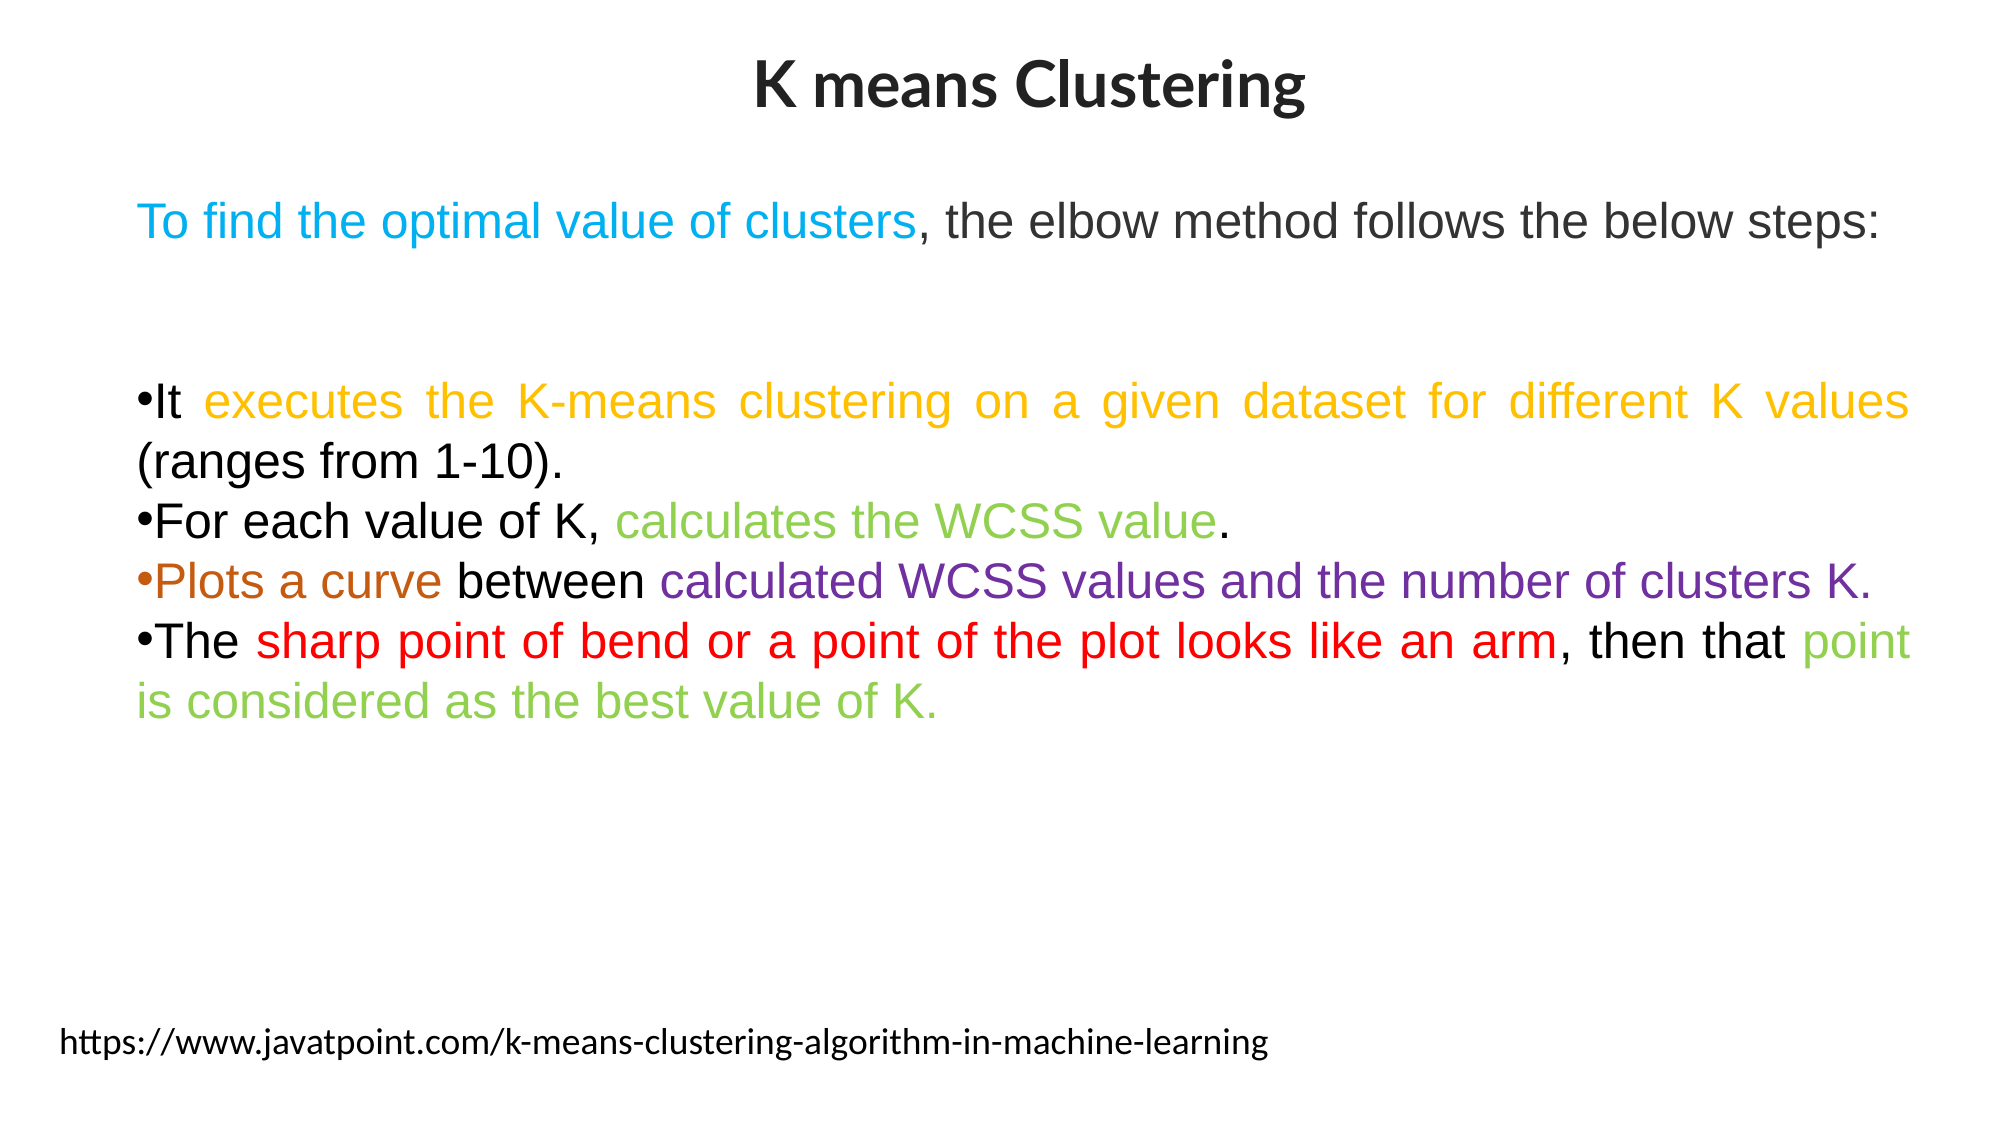

# K means Clustering
To find the optimal value of clusters, the elbow method follows the below steps:

It executes the K-means clustering on a given dataset for different K values (ranges from 1-10).
For each value of K, calculates the WCSS value.
Plots a curve between calculated WCSS values and the number of clusters K.
The sharp point of bend or a point of the plot looks like an arm, then that point is considered as the best value of K.

https://www.javatpoint.com/k-means-clustering-algorithm-in-machine-learning